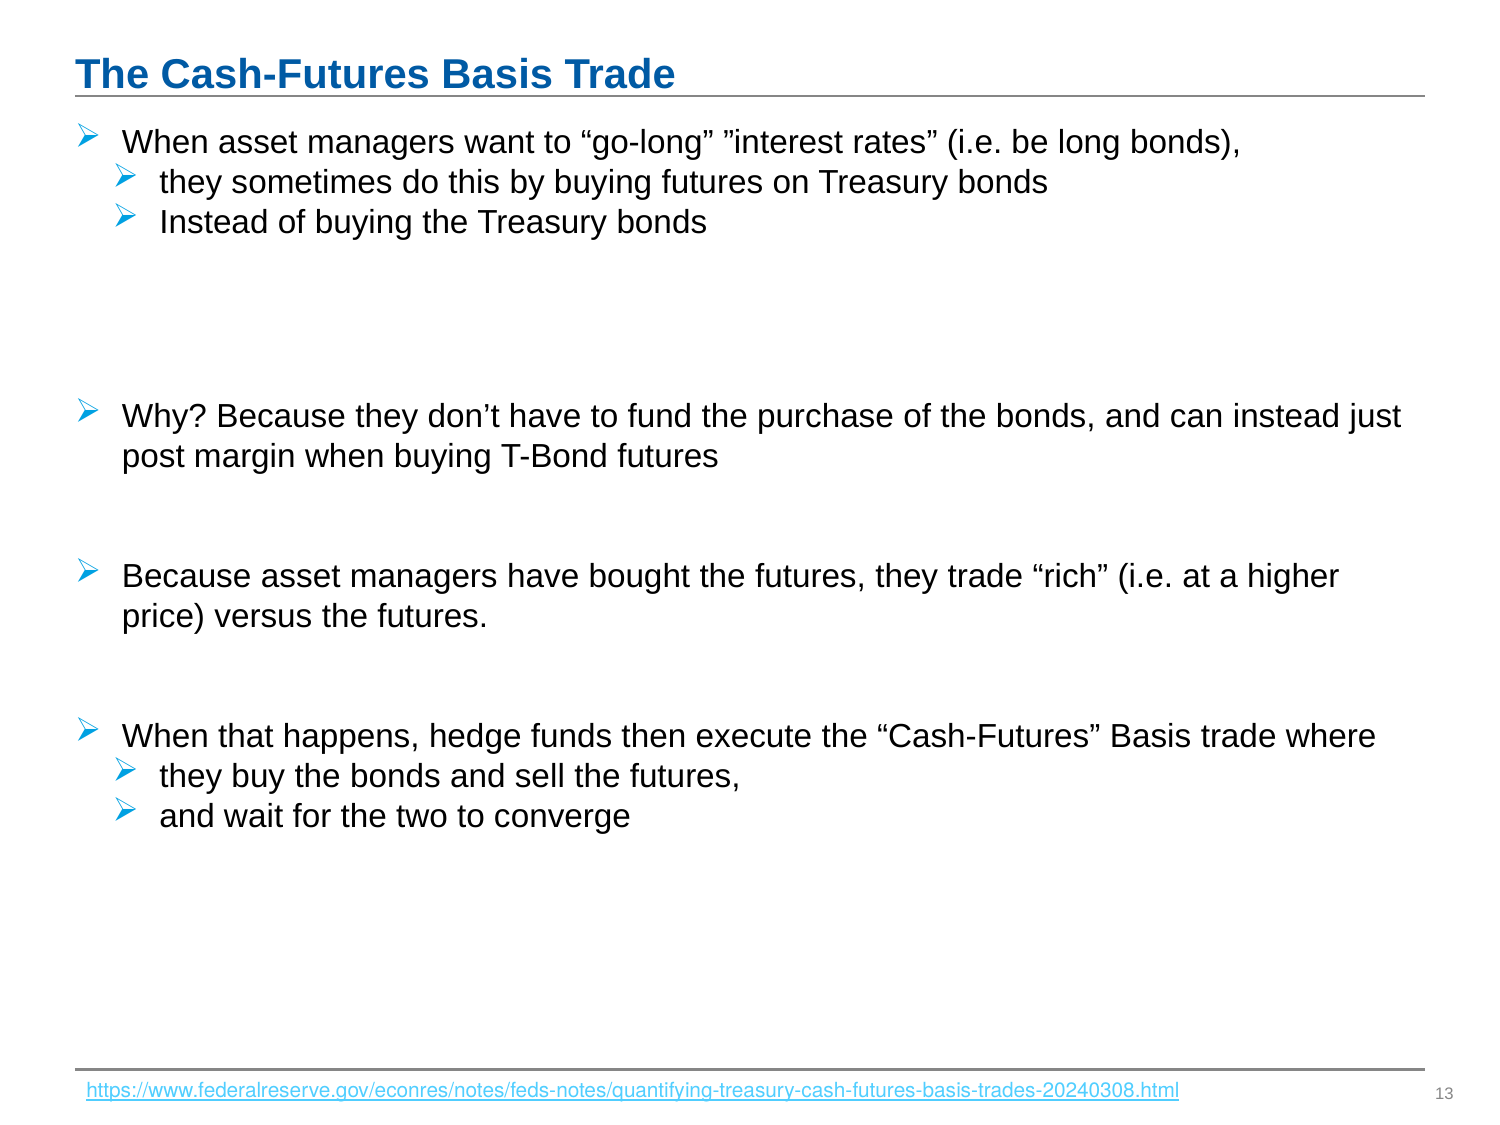

# The Cash-Futures Basis Trade
When asset managers want to “go-long” ”interest rates” (i.e. be long bonds),
they sometimes do this by buying futures on Treasury bonds
Instead of buying the Treasury bonds

Why? Because they don’t have to fund the purchase of the bonds, and can instead just post margin when buying T-Bond futures

Because asset managers have bought the futures, they trade “rich” (i.e. at a higher price) versus the futures.

When that happens, hedge funds then execute the “Cash-Futures” Basis trade where
they buy the bonds and sell the futures,
and wait for the two to converge

https://www.federalreserve.gov/econres/notes/feds-notes/quantifying-treasury-cash-futures-basis-trades-20240308.html